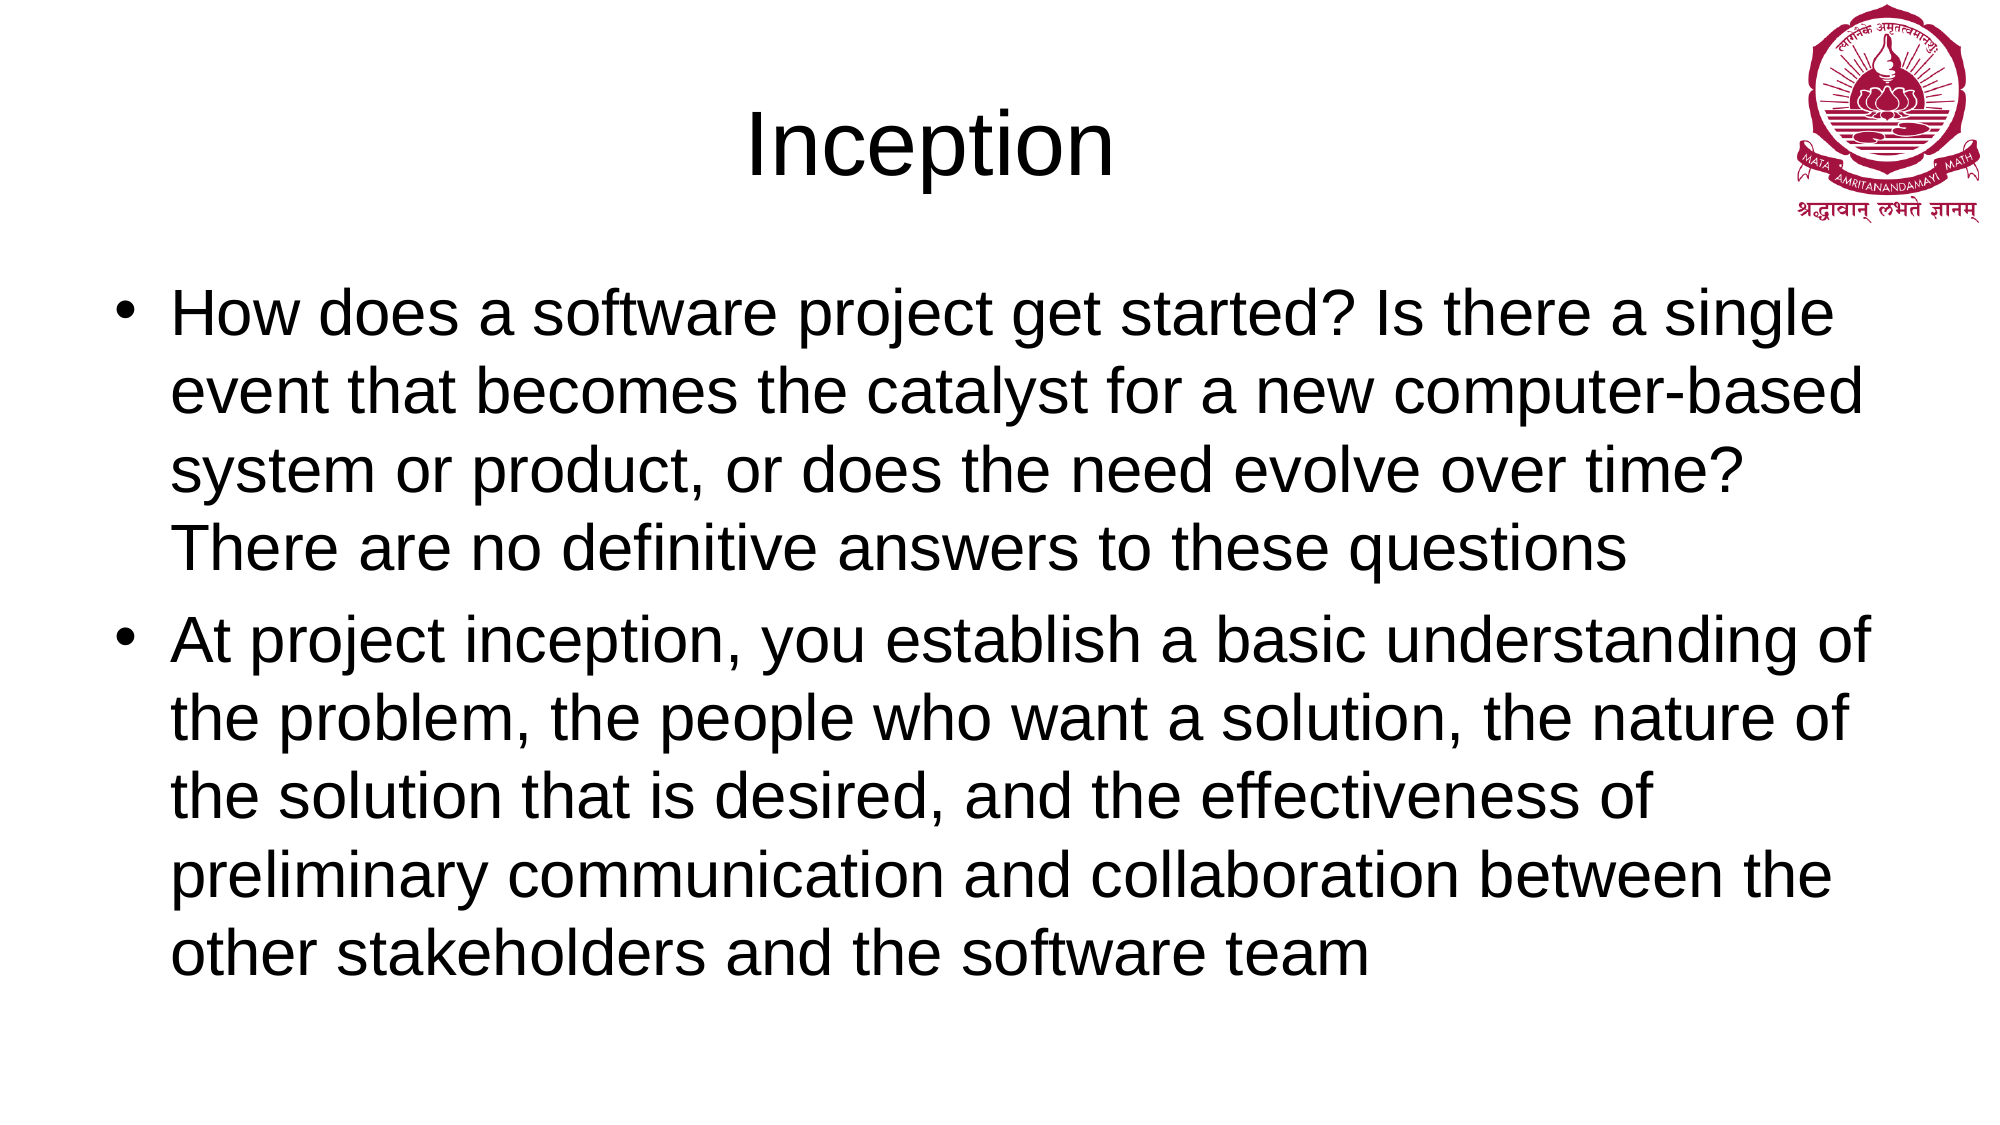

# Inception
How does a software project get started? Is there a single event that becomes the catalyst for a new computer-based system or product, or does the need evolve over time? There are no definitive answers to these questions
At project inception, you establish a basic understanding of the problem, the people who want a solution, the nature of the solution that is desired, and the effectiveness of preliminary communication and collaboration between the other stakeholders and the software team